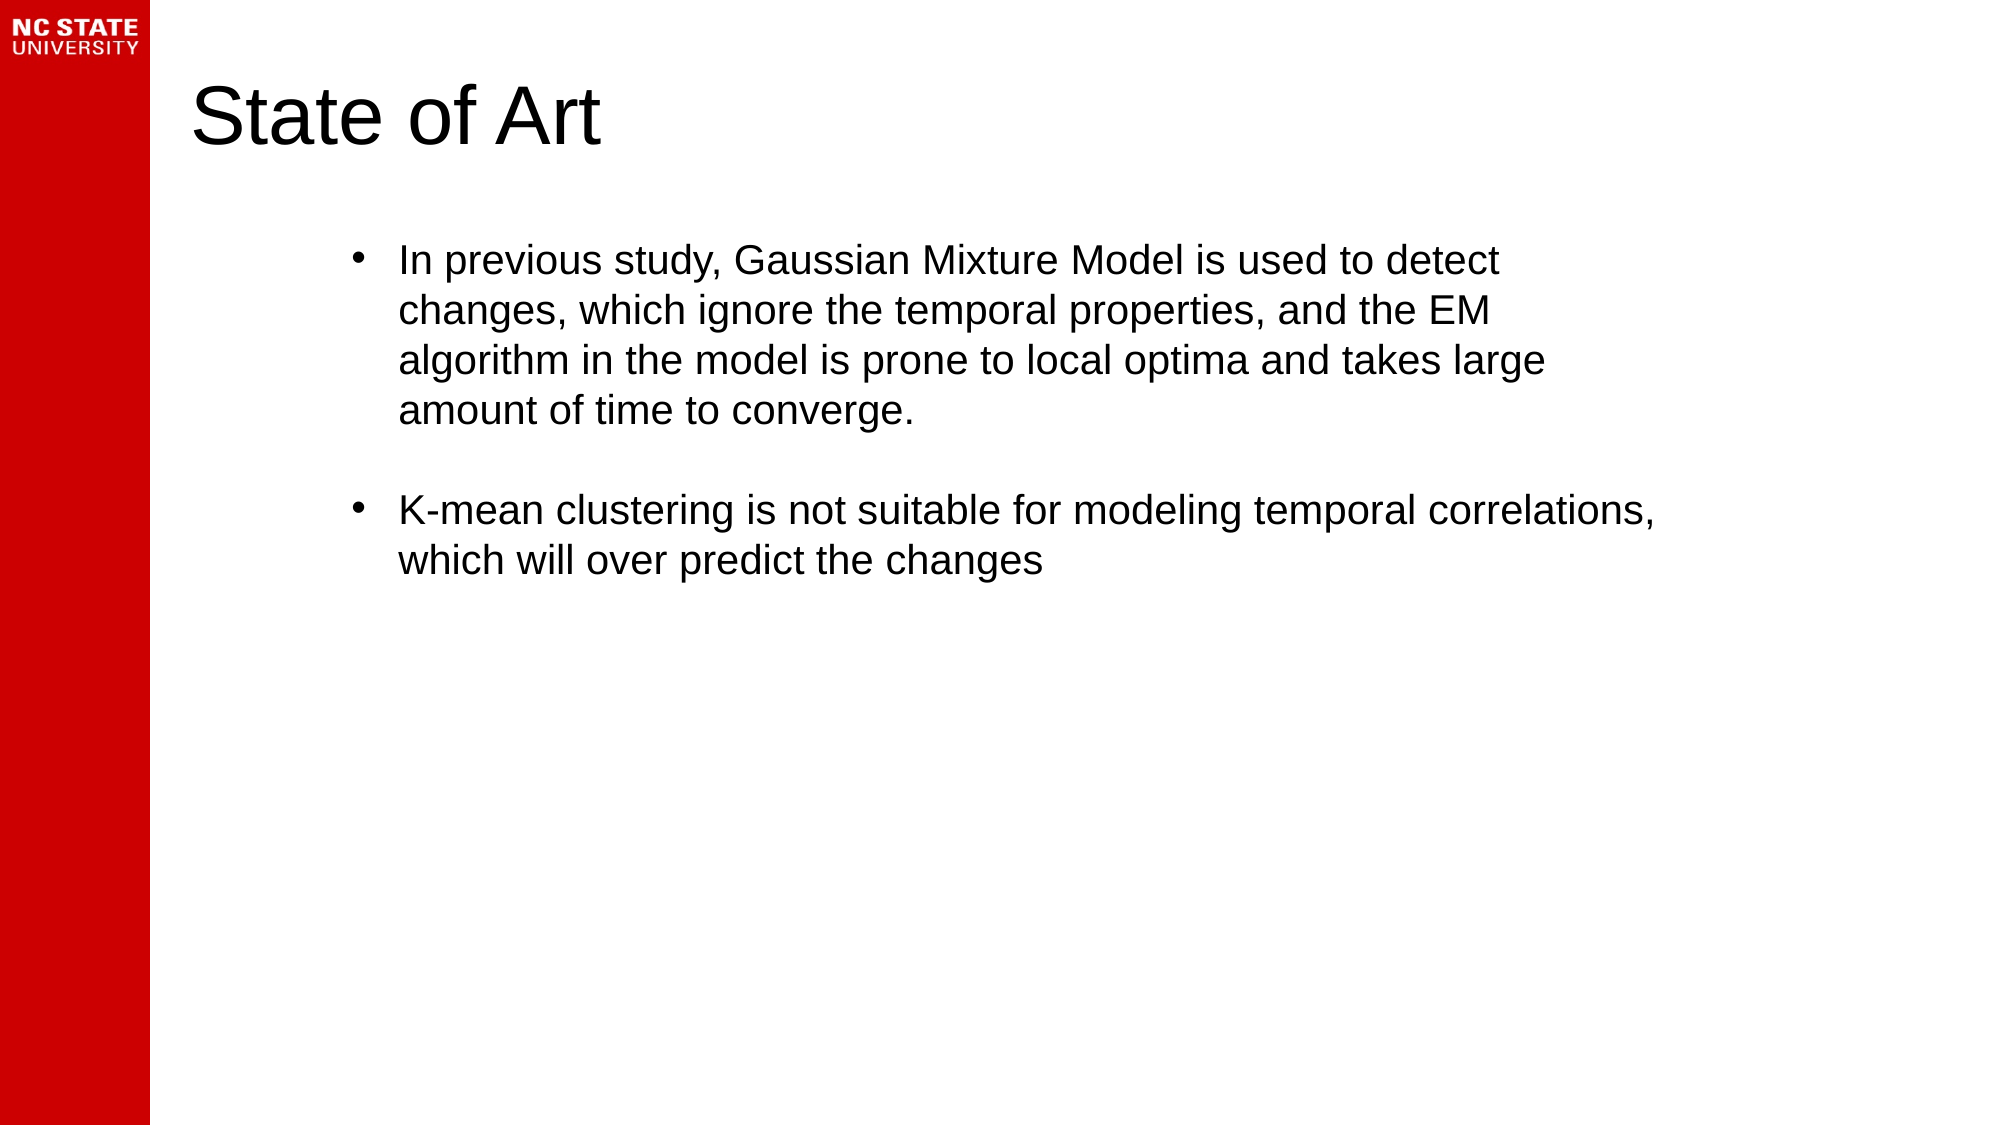

State of Art
In previous study, Gaussian Mixture Model is used to detect changes, which ignore the temporal properties, and the EM algorithm in the model is prone to local optima and takes large amount of time to converge.

K-mean clustering is not suitable for modeling temporal correlations, which will over predict the changes